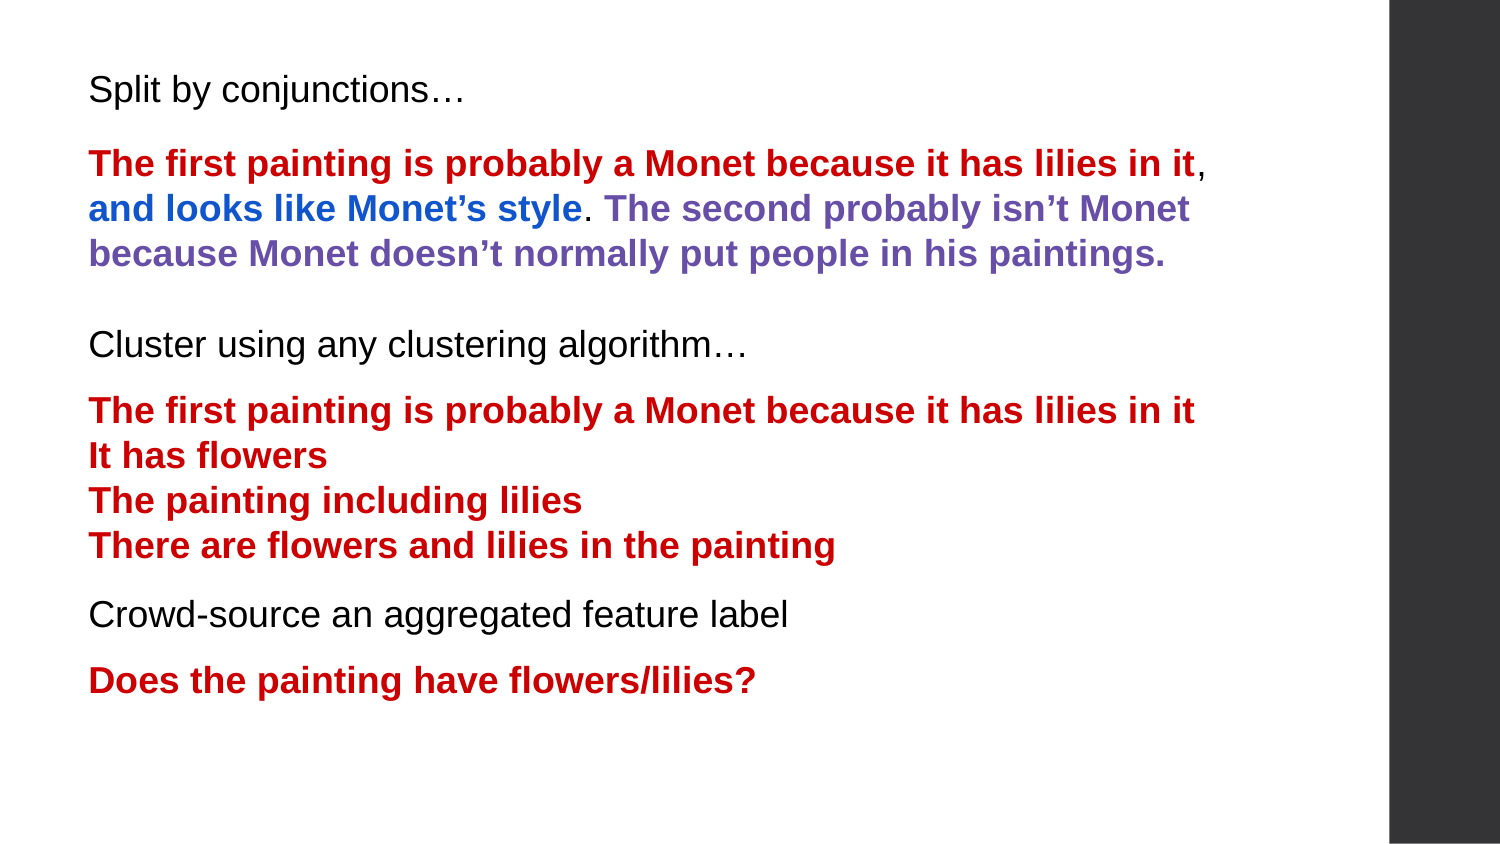

Split by conjunctions…
The first painting is probably a Monet because it has lilies in it, and looks like Monet’s style. The second probably isn’t Monet because Monet doesn’t normally put people in his paintings.
Cluster using any clustering algorithm…
The first painting is probably a Monet because it has lilies in it
It has flowers
The painting including lilies
There are flowers and lilies in the painting
Crowd-source an aggregated feature label
Does the painting have flowers/lilies?